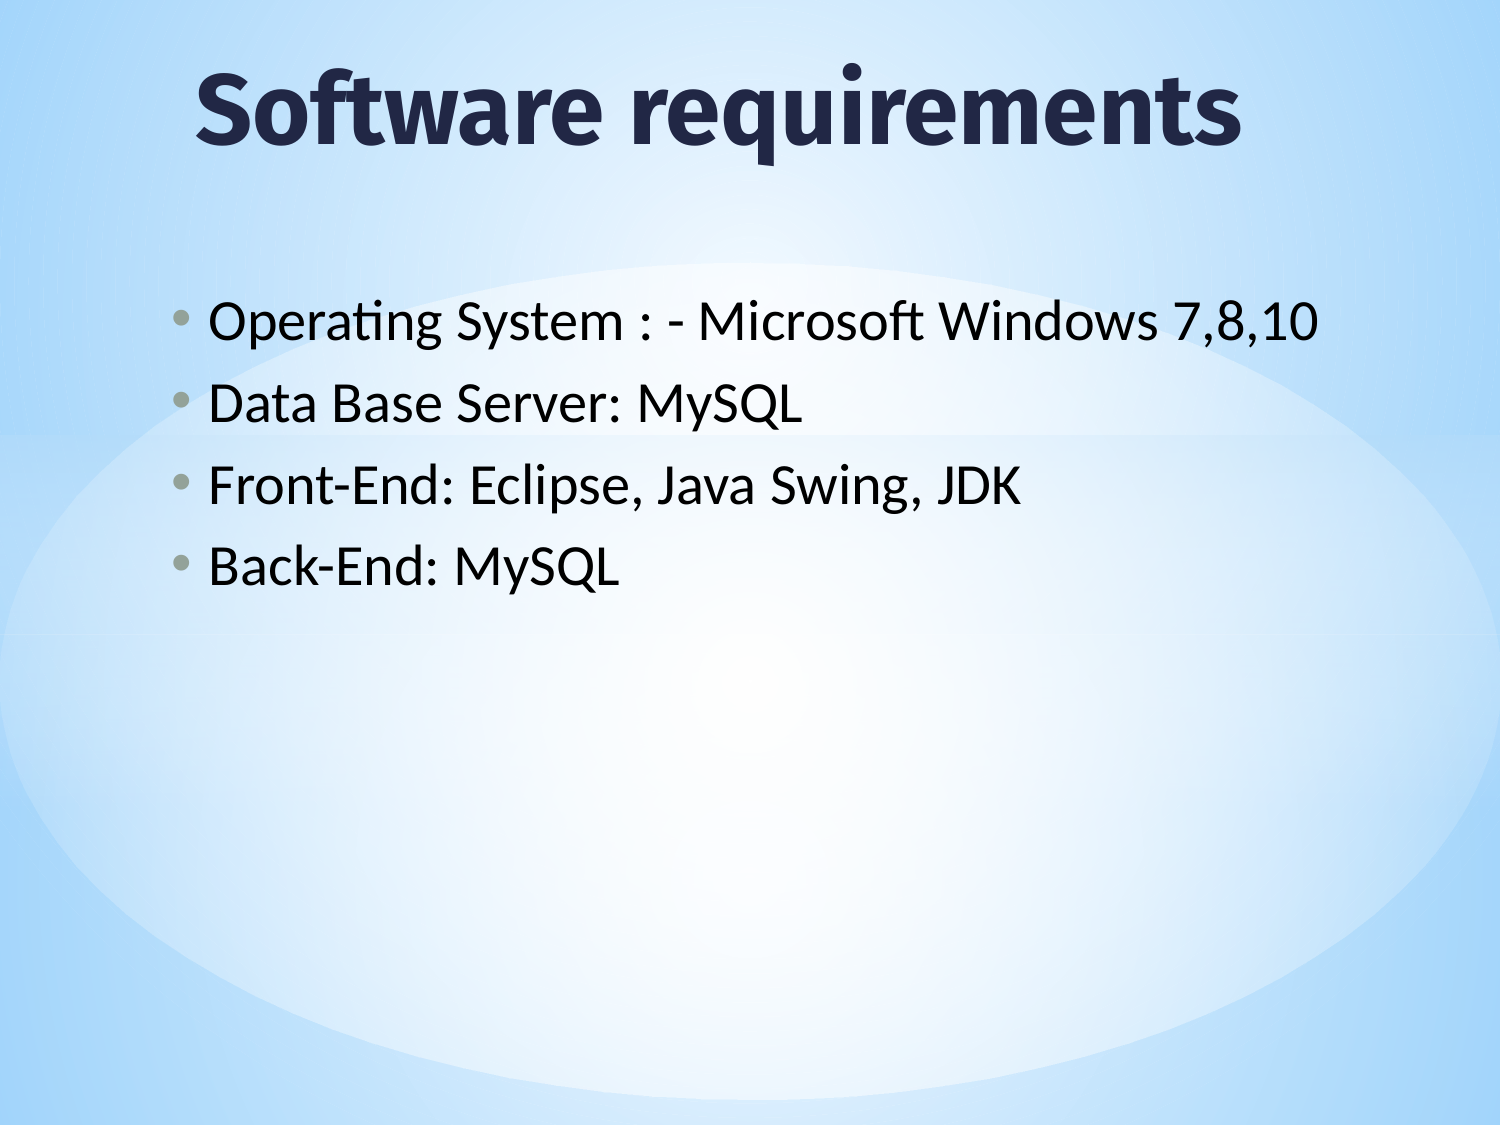

# Software requirements
Operating System : - Microsoft Windows 7,8,10
Data Base Server: MySQL
Front-End: Eclipse, Java Swing, JDK
Back-End: MySQL